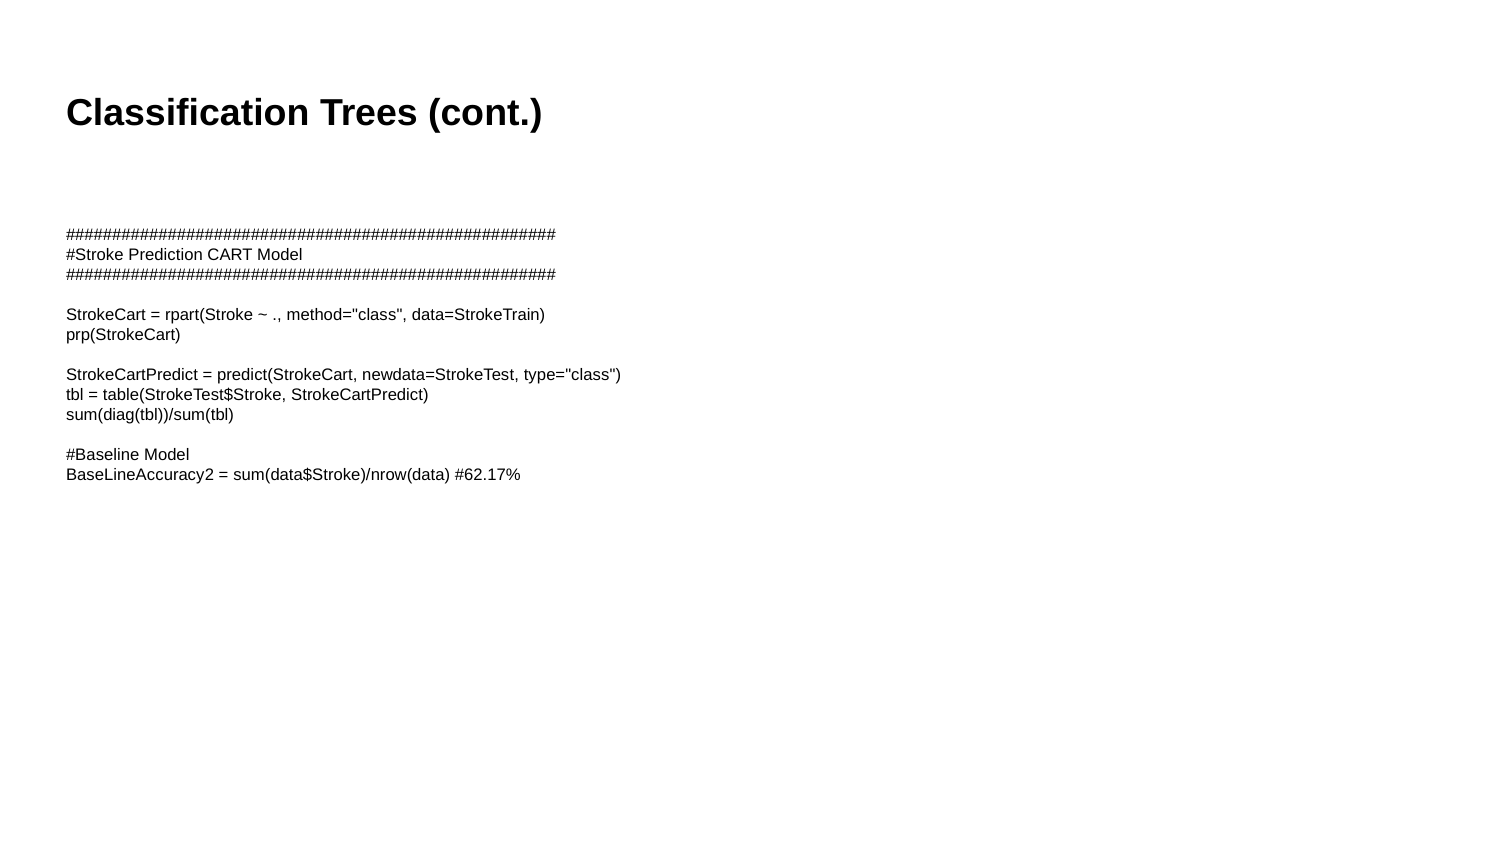

# Classification Trees (cont.)

#####################################################
#Stroke Prediction CART Model
#####################################################

StrokeCart = rpart(Stroke ~ ., method="class", data=StrokeTrain)
prp(StrokeCart)

StrokeCartPredict = predict(StrokeCart, newdata=StrokeTest, type="class")
tbl = table(StrokeTest$Stroke, StrokeCartPredict)
sum(diag(tbl))/sum(tbl)

#Baseline Model
BaseLineAccuracy2 = sum(data$Stroke)/nrow(data) #62.17%